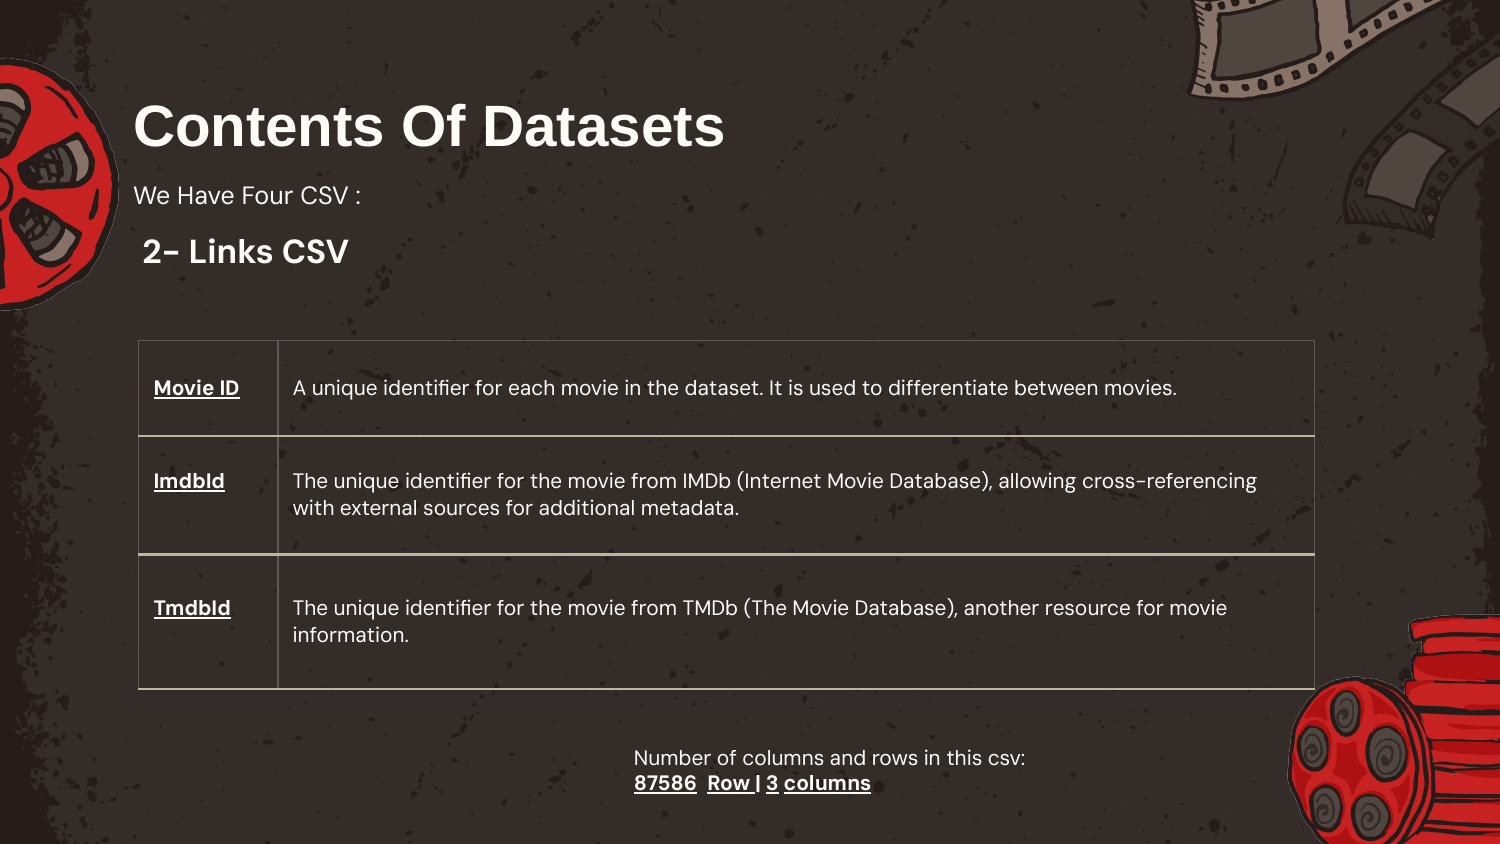

# Contents Of Datasets
We Have Four CSV :
2- Links CSV
| Movie ID | A unique identifier for each movie in the dataset. It is used to differentiate between movies. |
| --- | --- |
| ImdbId | The unique identifier for the movie from IMDb (Internet Movie Database), allowing cross-referencing with external sources for additional metadata. |
| TmdbId | The unique identifier for the movie from TMDb (The Movie Database), another resource for movie information. |
Number of columns and rows in this csv:
87586  Row | 3 columns